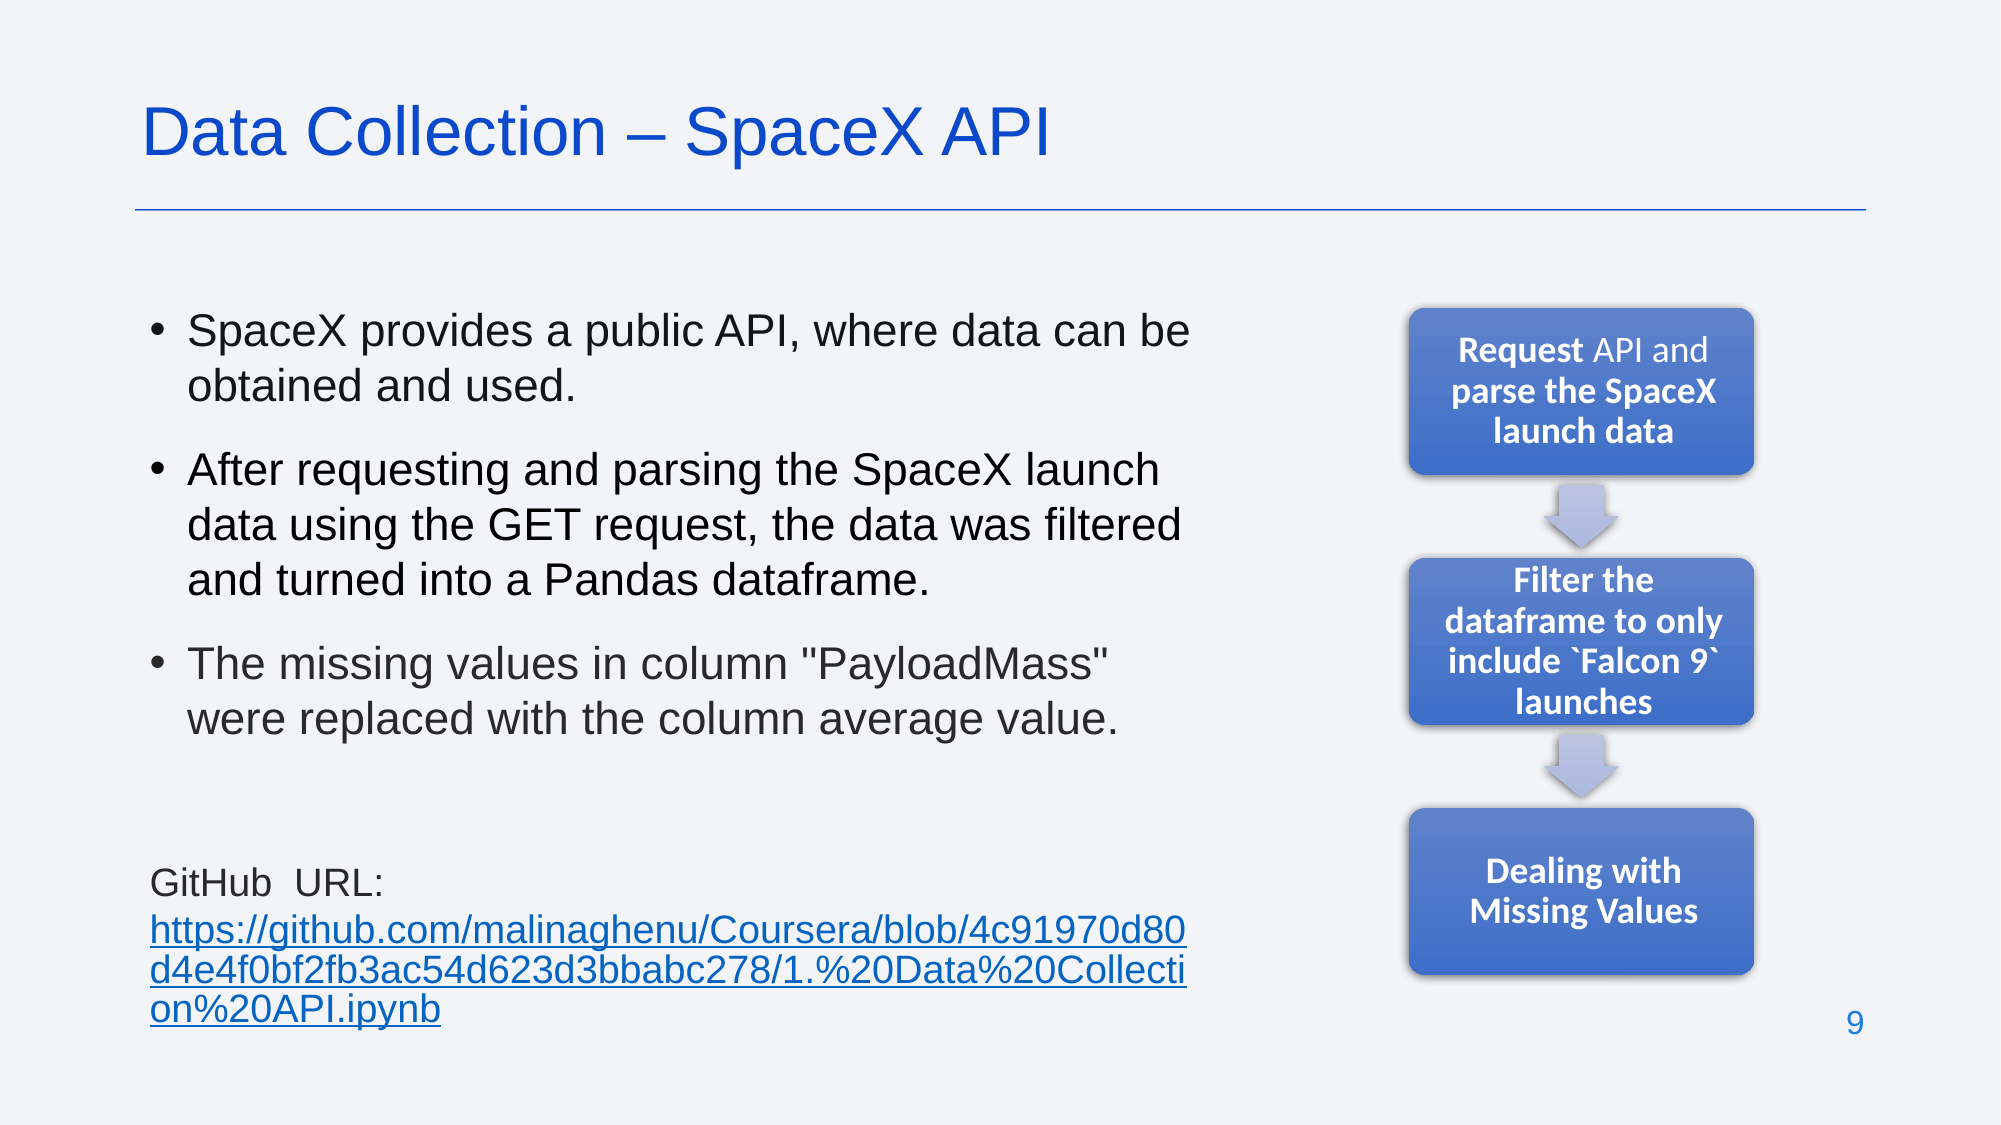

Data Collection – SpaceX API
SpaceX provides a public API, where data can be obtained and used.
After requesting and parsing the SpaceX launch data using the GET request, the data was filtered and turned into a Pandas dataframe.
The missing values in column "PayloadMass" were replaced with the column average value.

GitHub  URL: https://github.com/malinaghenu/Coursera/blob/4c91970d80d4e4f0bf2fb3ac54d623d3bbabc278/1.%20Data%20Collection%20API.ipynb
Request API and parse the SpaceX launch data

Filter the dataframe to only include `Falcon 9` launches

Dealing with Missing Values
9